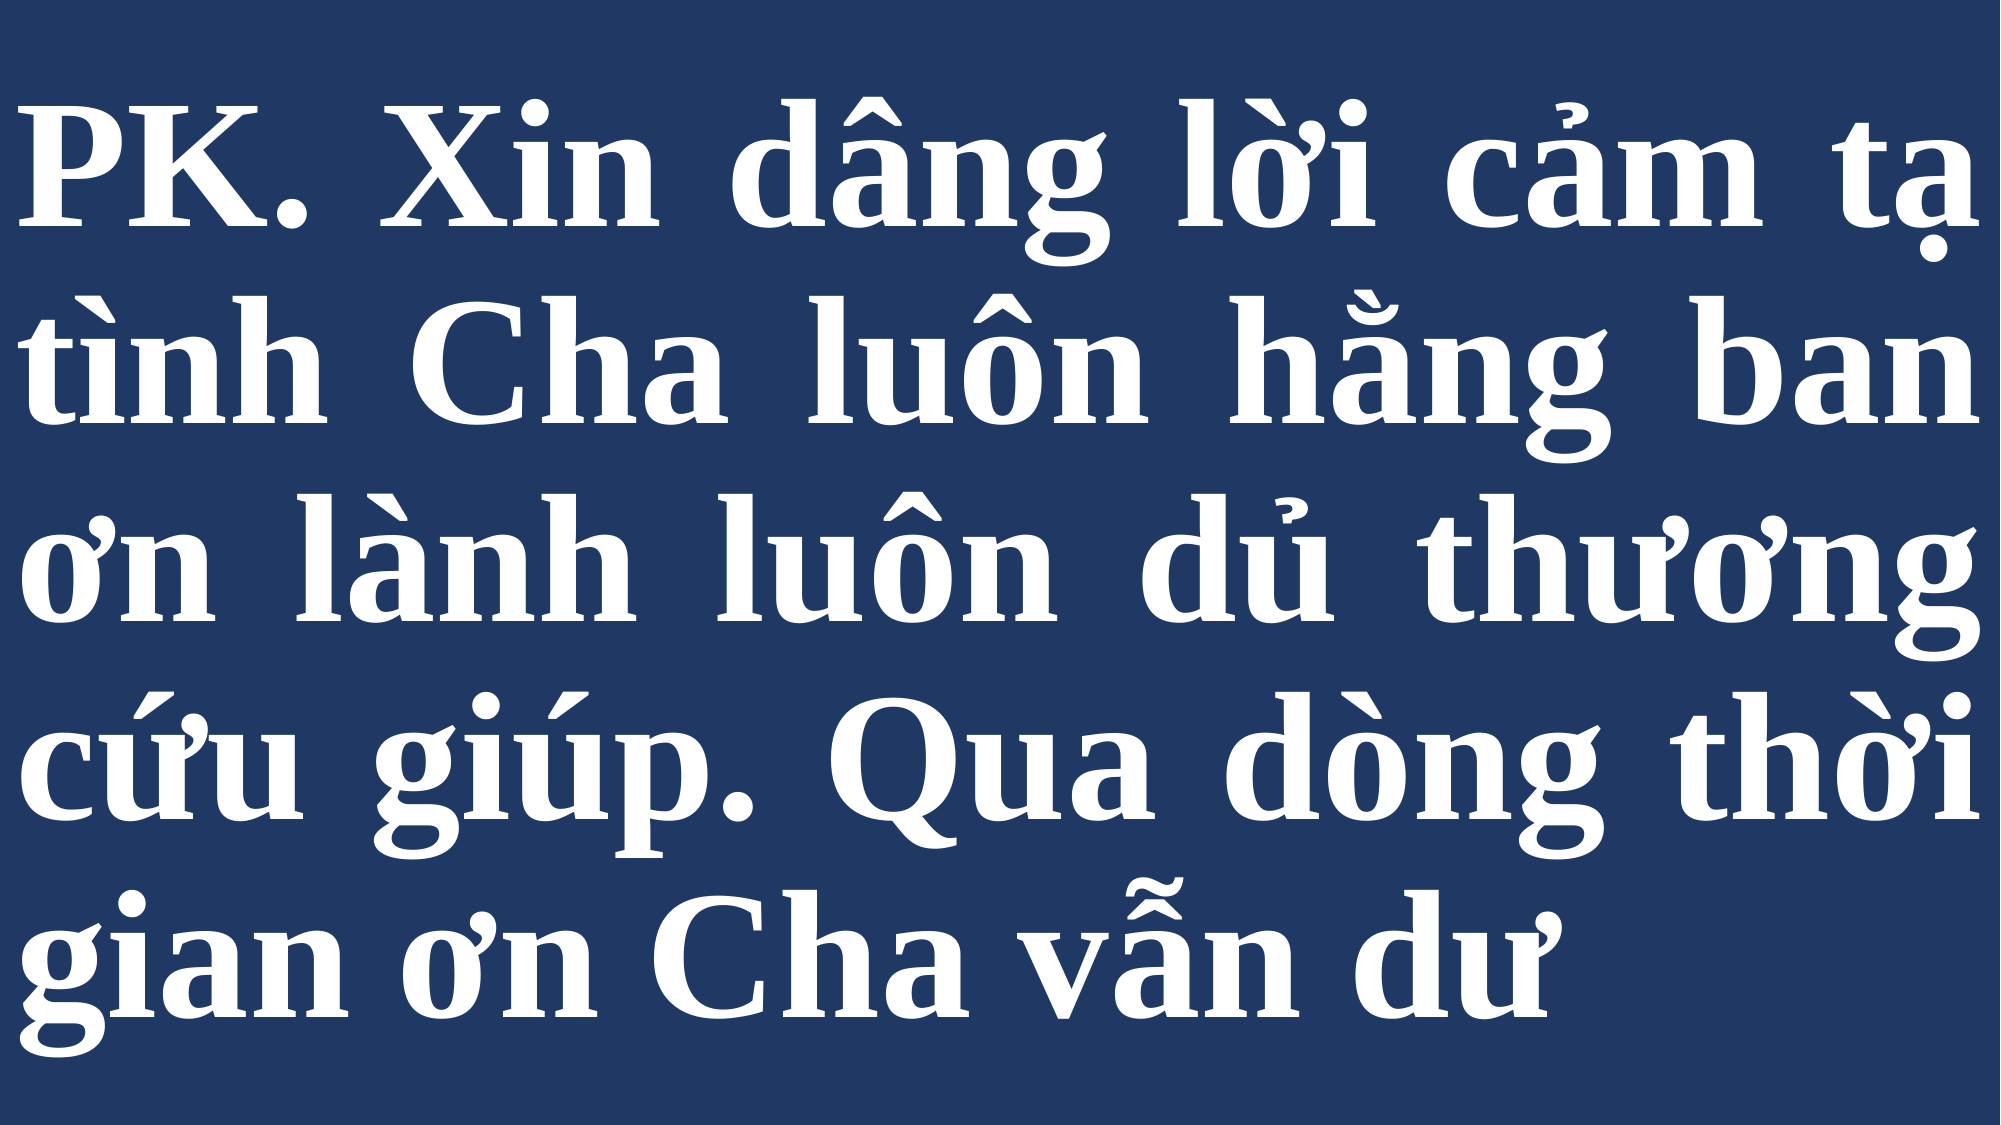

# PK. Xin dâng lời cảm tạ tình Cha luôn hằng ban ơn lành luôn dủ thương cứu giúp. Qua dòng thời gian ơn Cha vẫn dư